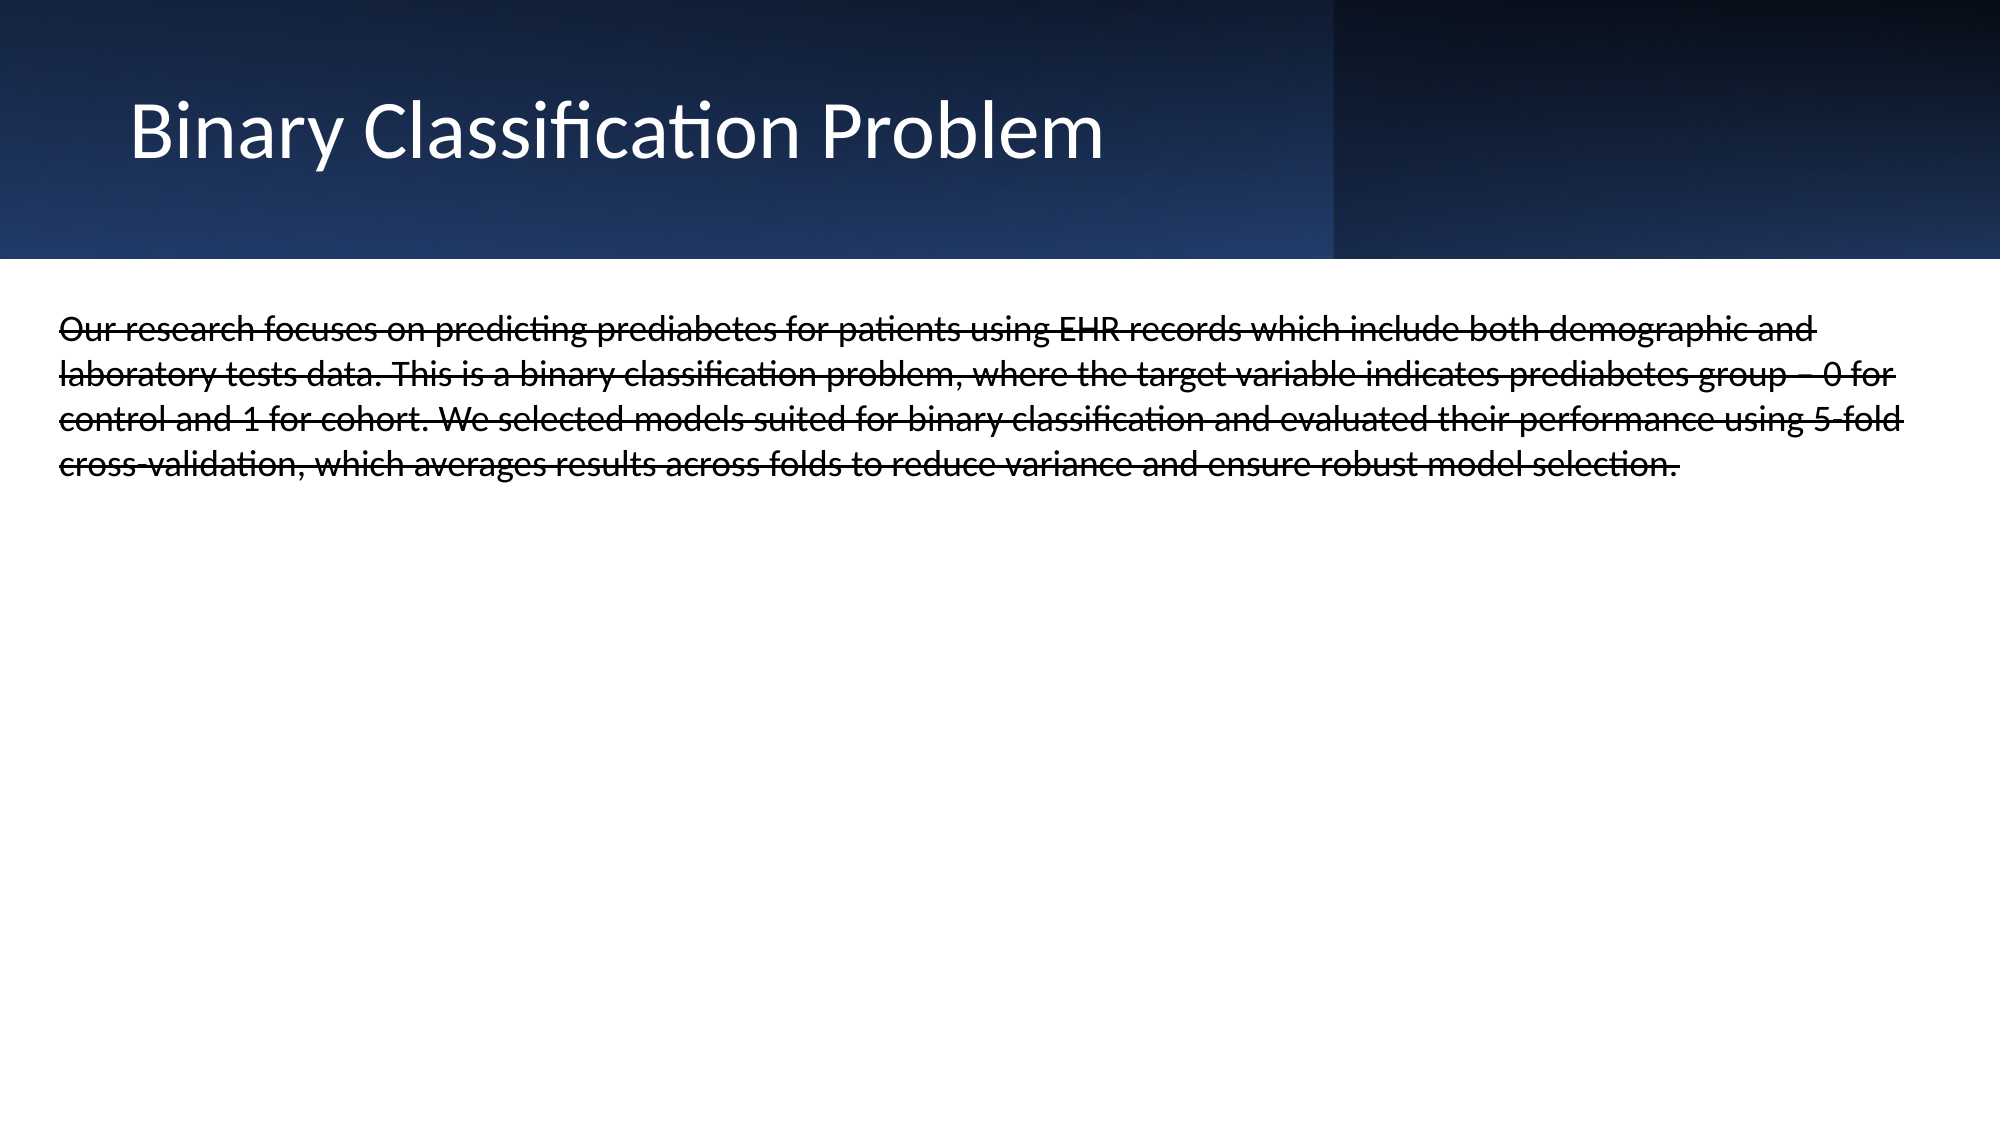

# Binary Classification Problem
Our research focuses on predicting prediabetes for patients using EHR records which include both demographic and laboratory tests data. This is a binary classification problem, where the target variable indicates prediabetes group – 0 for control and 1 for cohort. We selected models suited for binary classification and evaluated their performance using 5-fold cross-validation, which averages results across folds to reduce variance and ensure robust model selection.